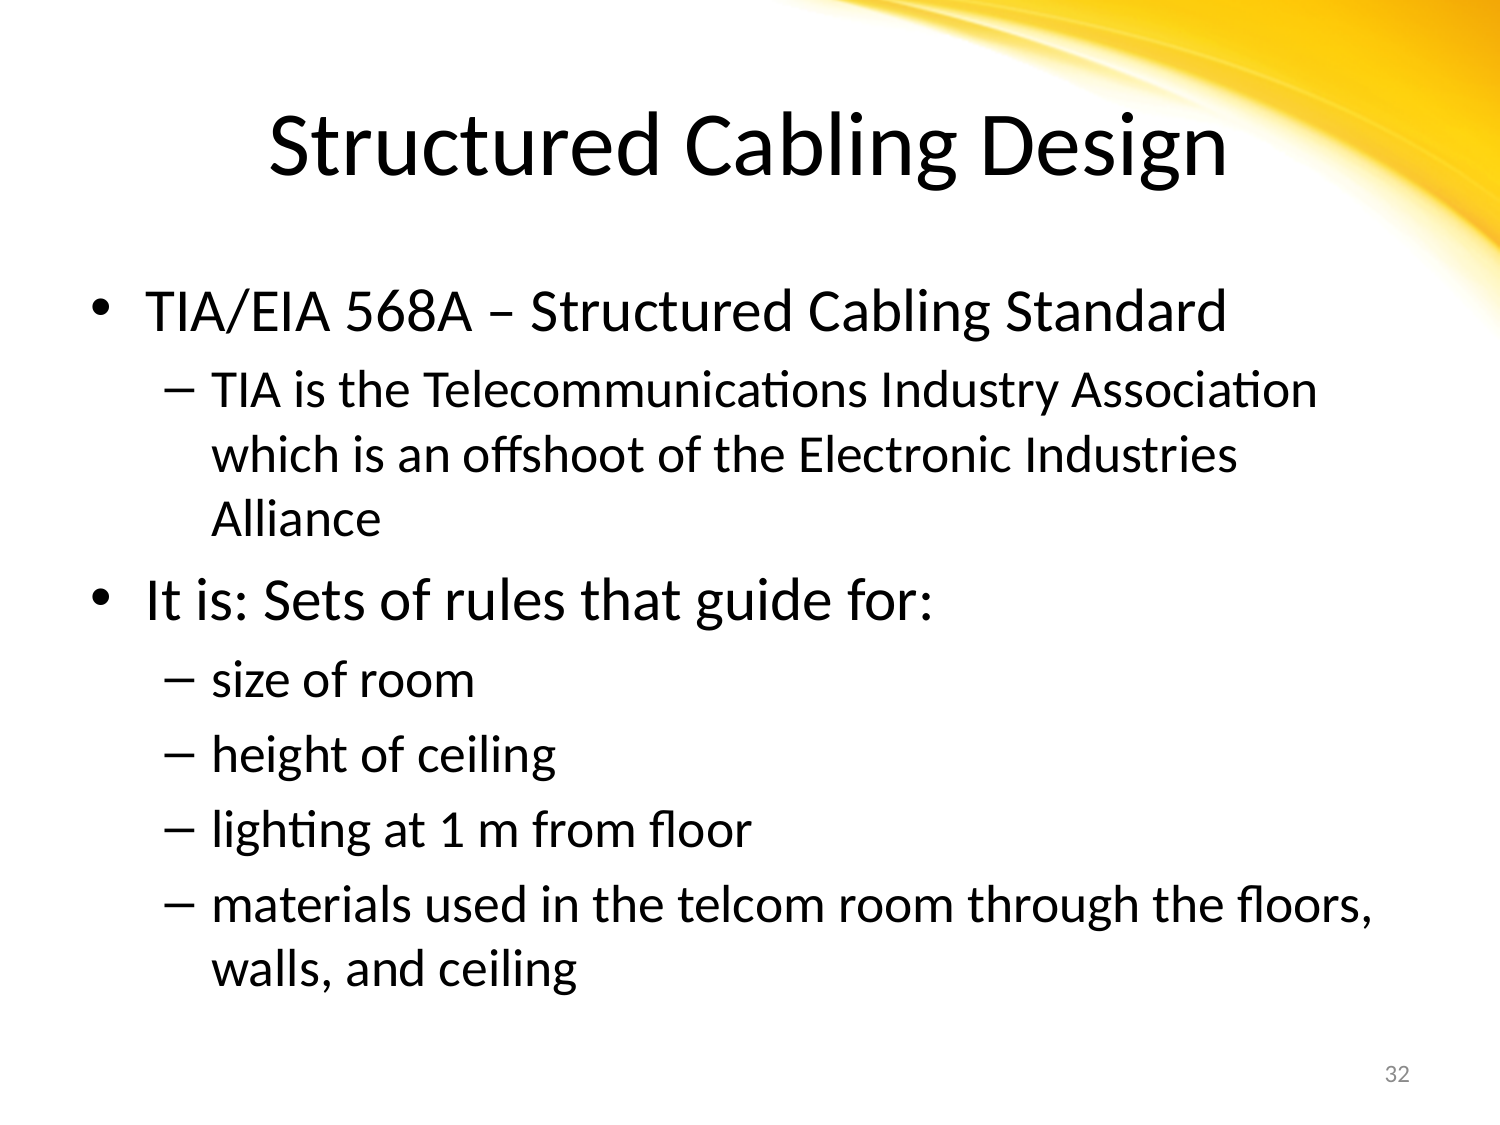

# Structured Cabling Design
TIA/EIA 568A – Structured Cabling Standard
TIA is the Telecommunications Industry Association which is an offshoot of the Electronic Industries Alliance
It is: Sets of rules that guide for:
size of room
height of ceiling
lighting at 1 m from floor
materials used in the telcom room through the floors, walls, and ceiling
32